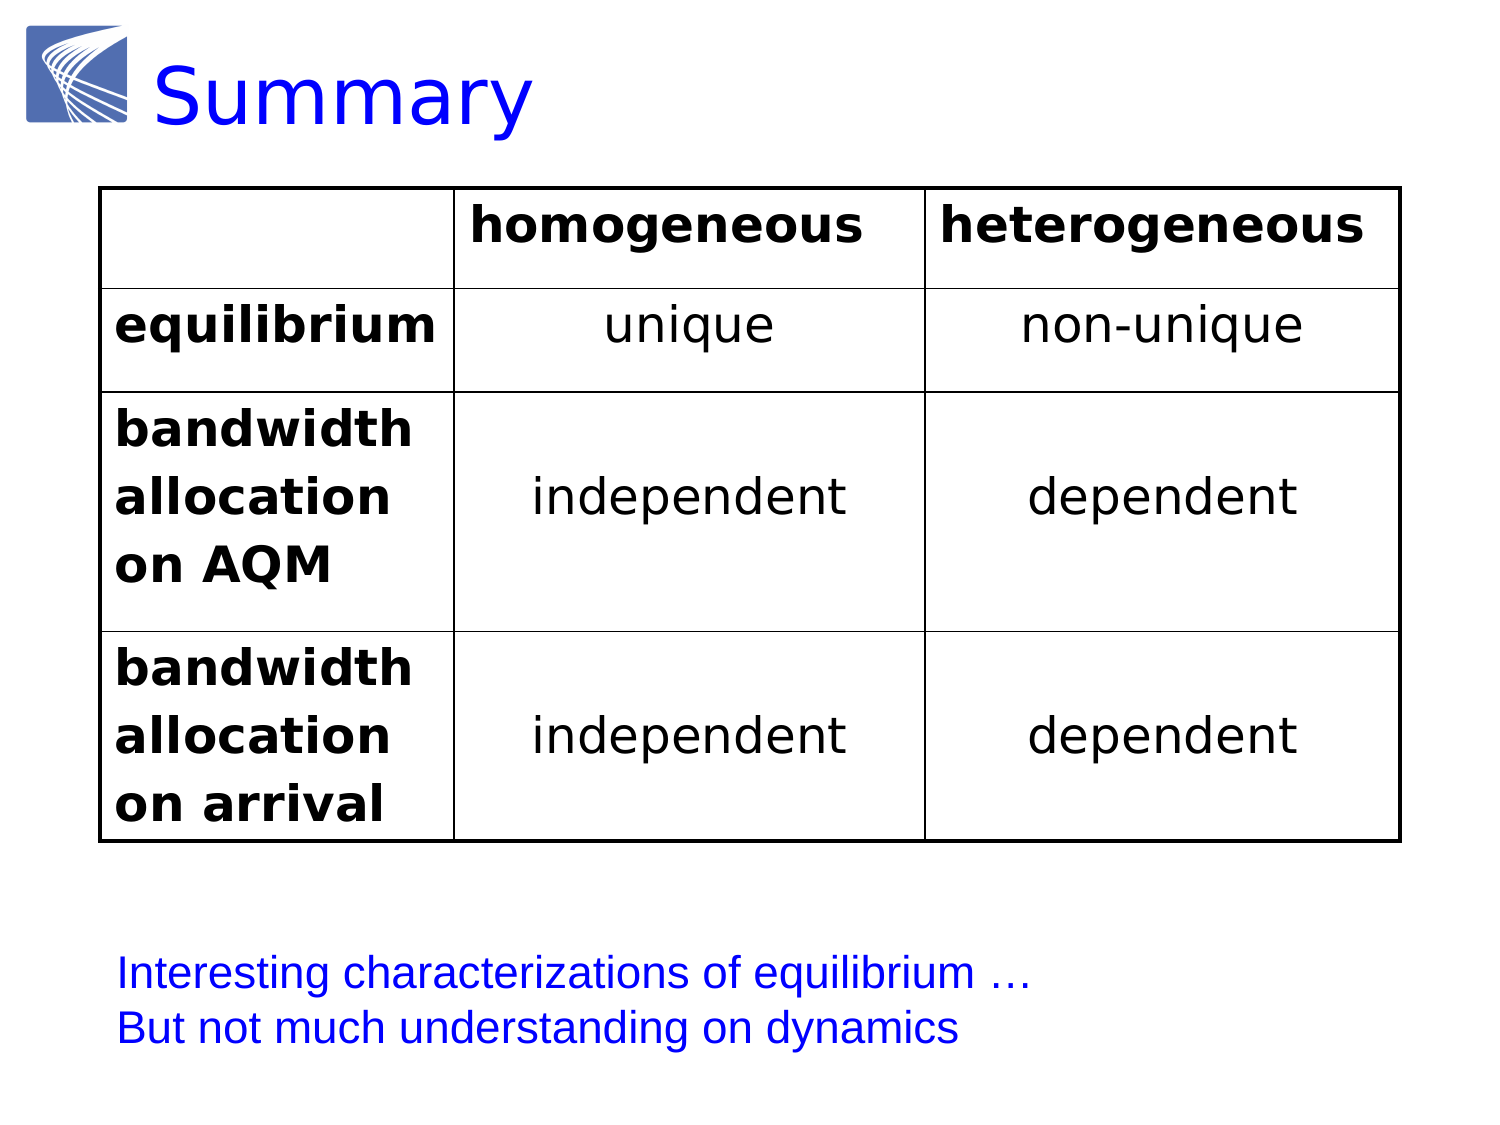

# Summary
|  | homogeneous | heterogeneous |
| --- | --- | --- |
| equilibrium | unique | non-unique |
| bandwidth allocation on AQM | independent | dependent |
| bandwidth allocation on arrival | independent | dependent |
Interesting characterizations of equilibrium …
But not much understanding on dynamics